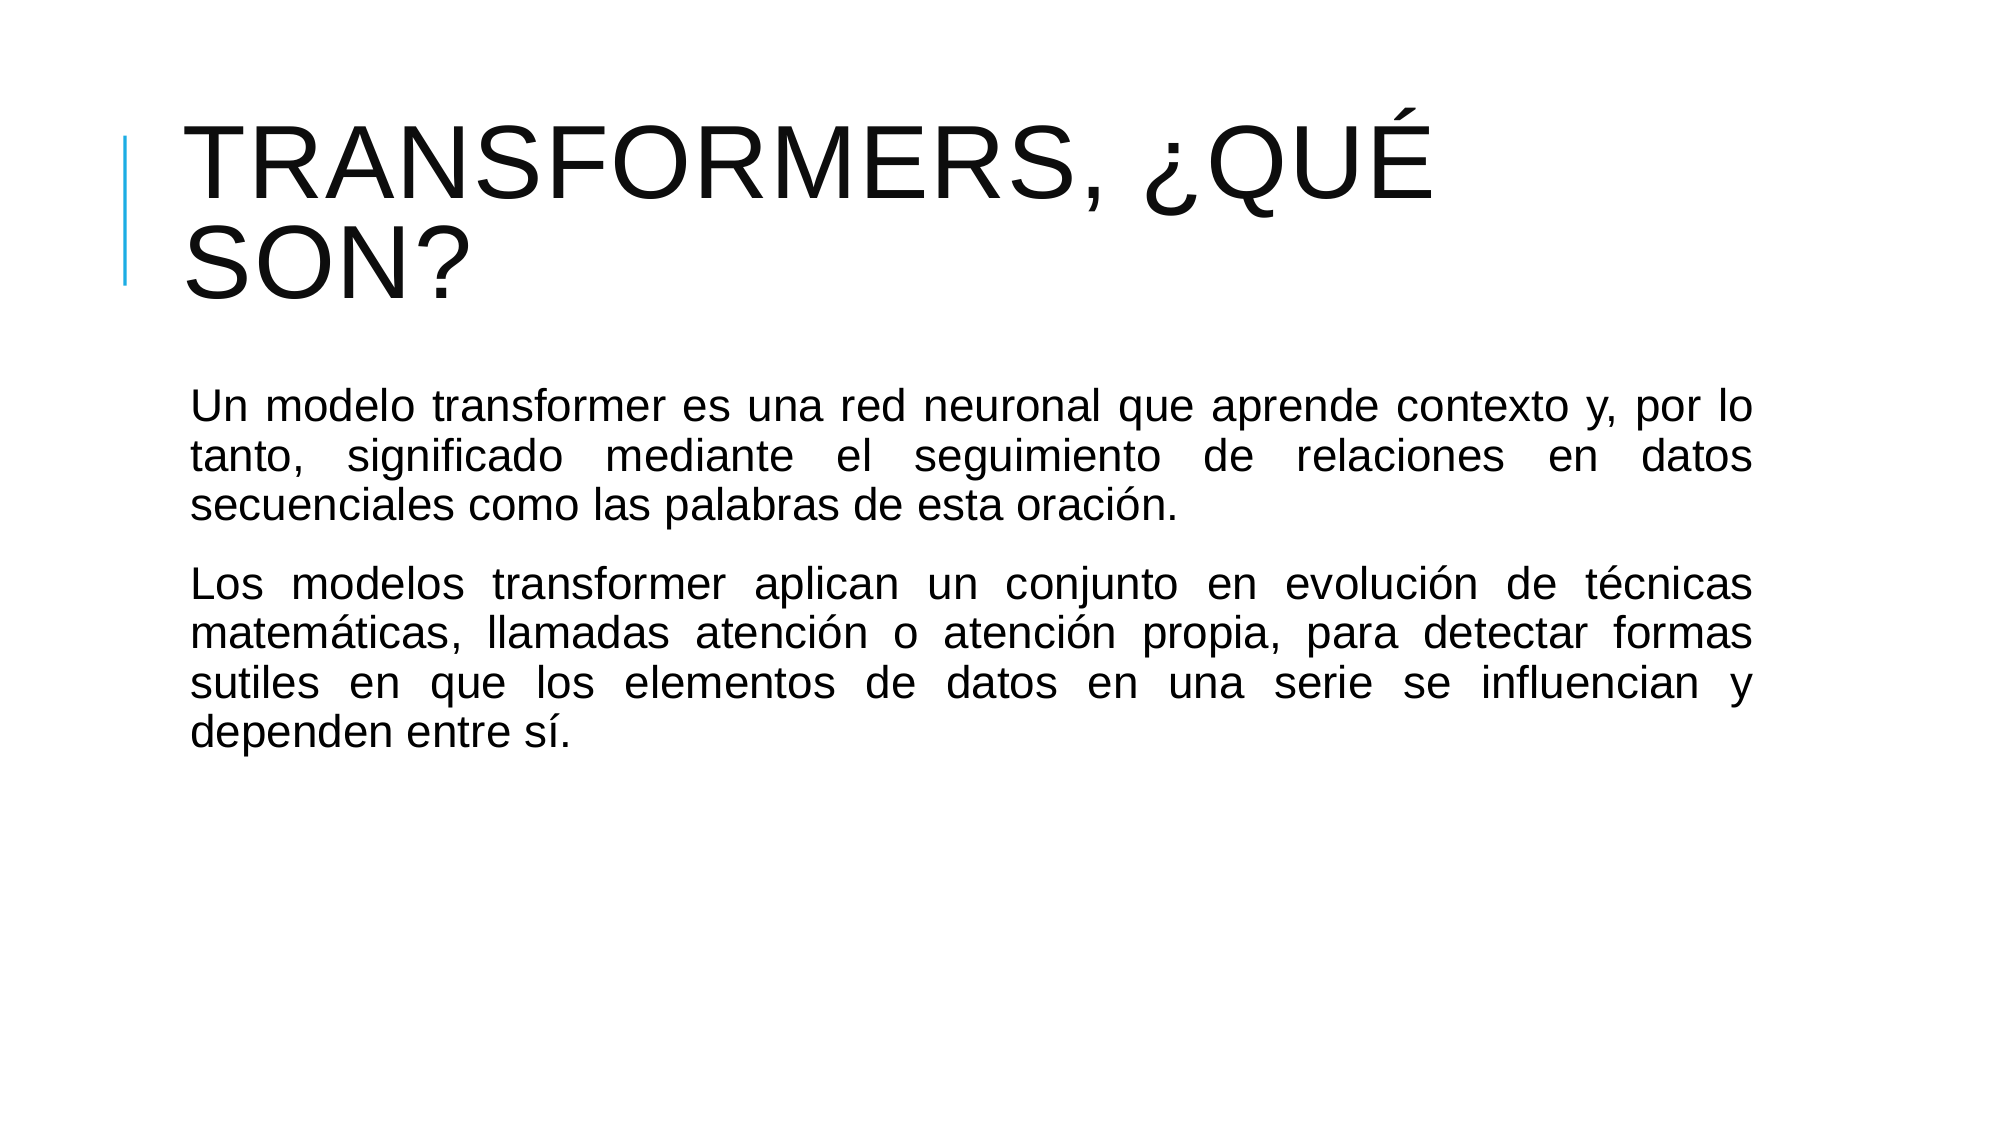

Transformers, ¿qué son?
Un modelo transformer es una red neuronal que aprende contexto y, por lo tanto, significado mediante el seguimiento de relaciones en datos secuenciales como las palabras de esta oración.
Los modelos transformer aplican un conjunto en evolución de técnicas matemáticas, llamadas atención o atención propia, para detectar formas sutiles en que los elementos de datos en una serie se influencian y dependen entre sí.